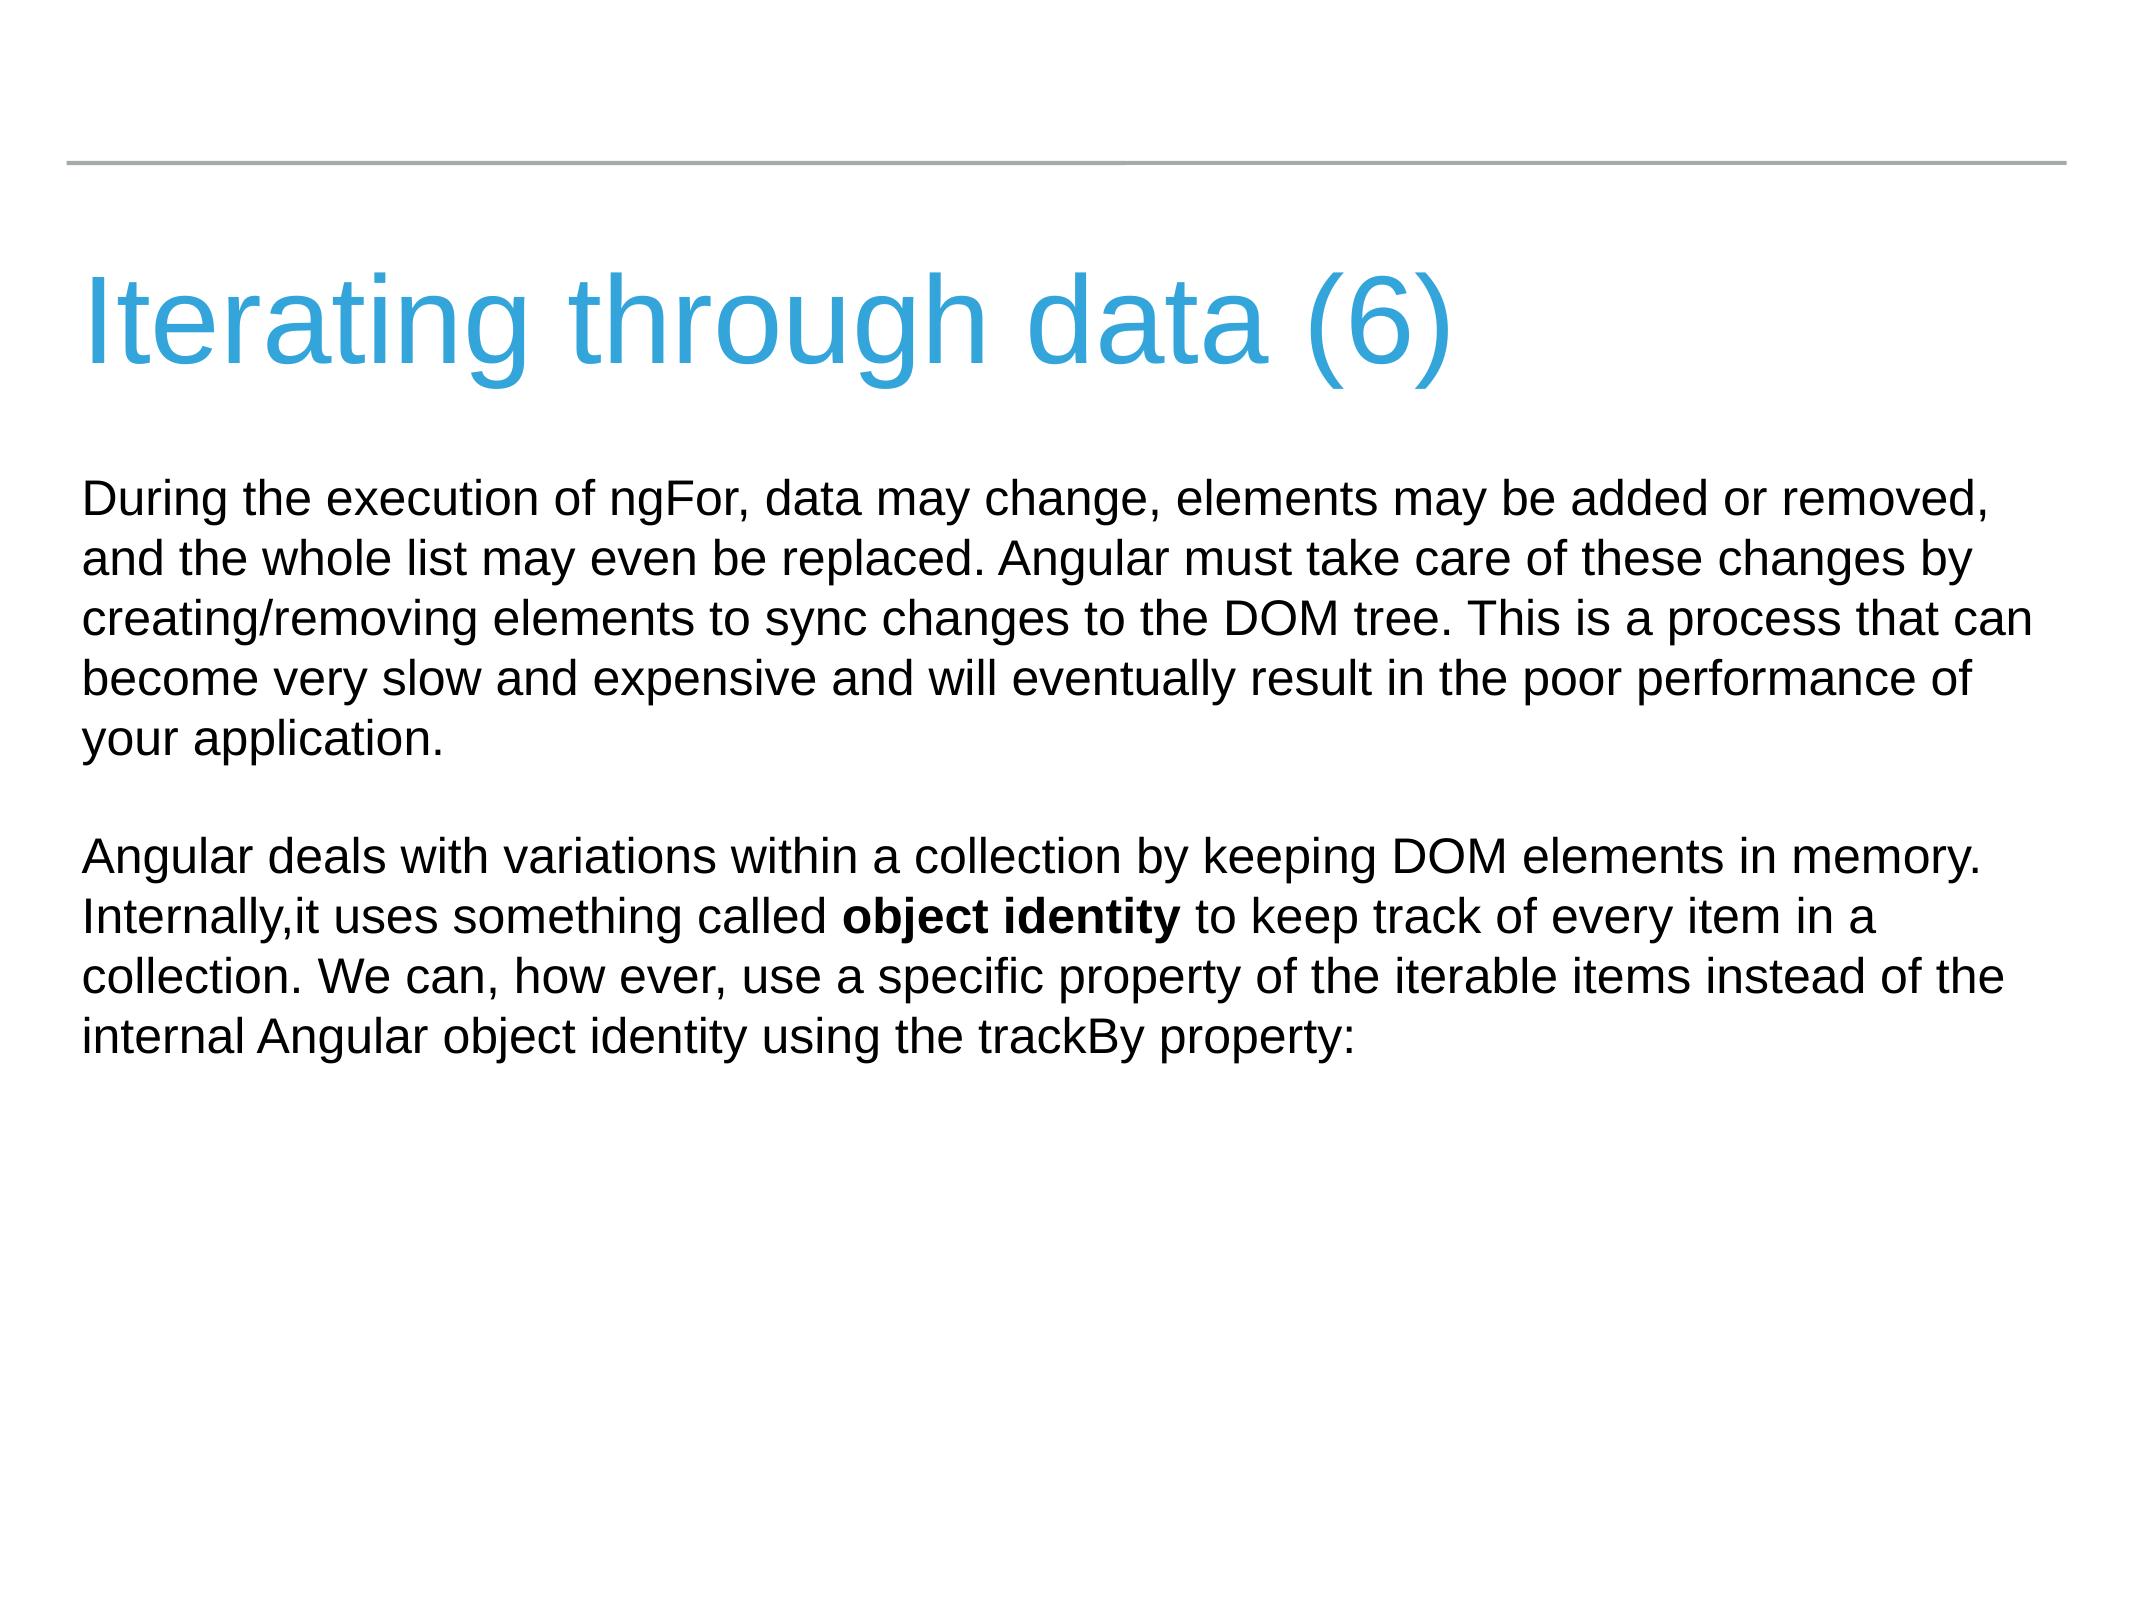

# Iterating through data (6)

During the execution of ngFor, data may change, elements may be added or removed, and the whole list may even be replaced. Angular must take care of these changes by creating/removing elements to sync changes to the DOM tree. This is a process that can become very slow and expensive and will eventually result in the poor performance of your application.
Angular deals with variations within a collection by keeping DOM elements in memory. Internally,it uses something called object identity to keep track of every item in a collection. We can, how ever, use a specific property of the iterable items instead of the internal Angular object identity using the trackBy property: